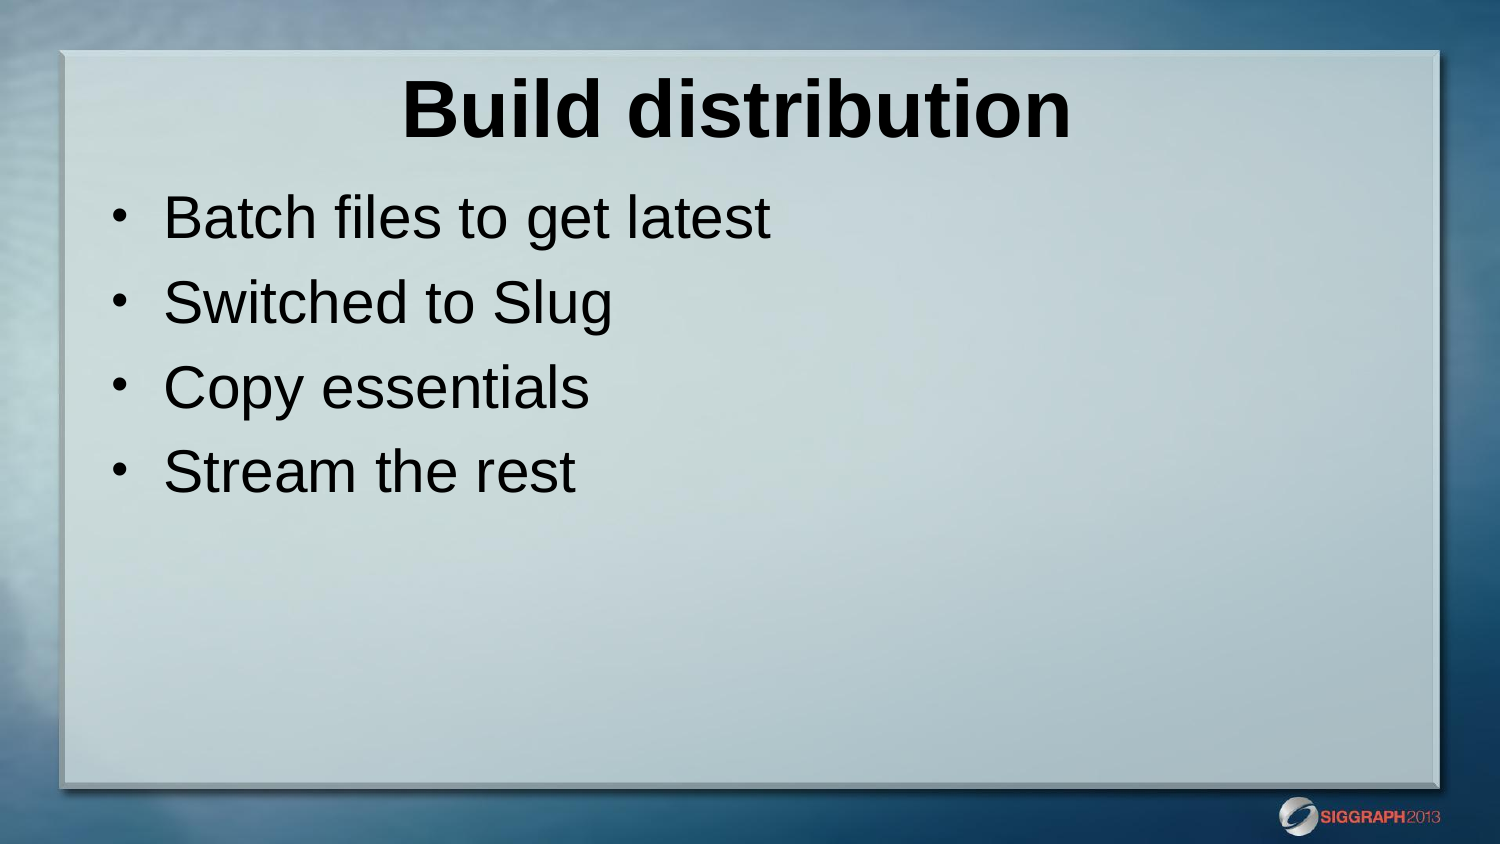

# Build distribution
Batch files to get latest
Switched to Slug
Copy essentials
Stream the rest